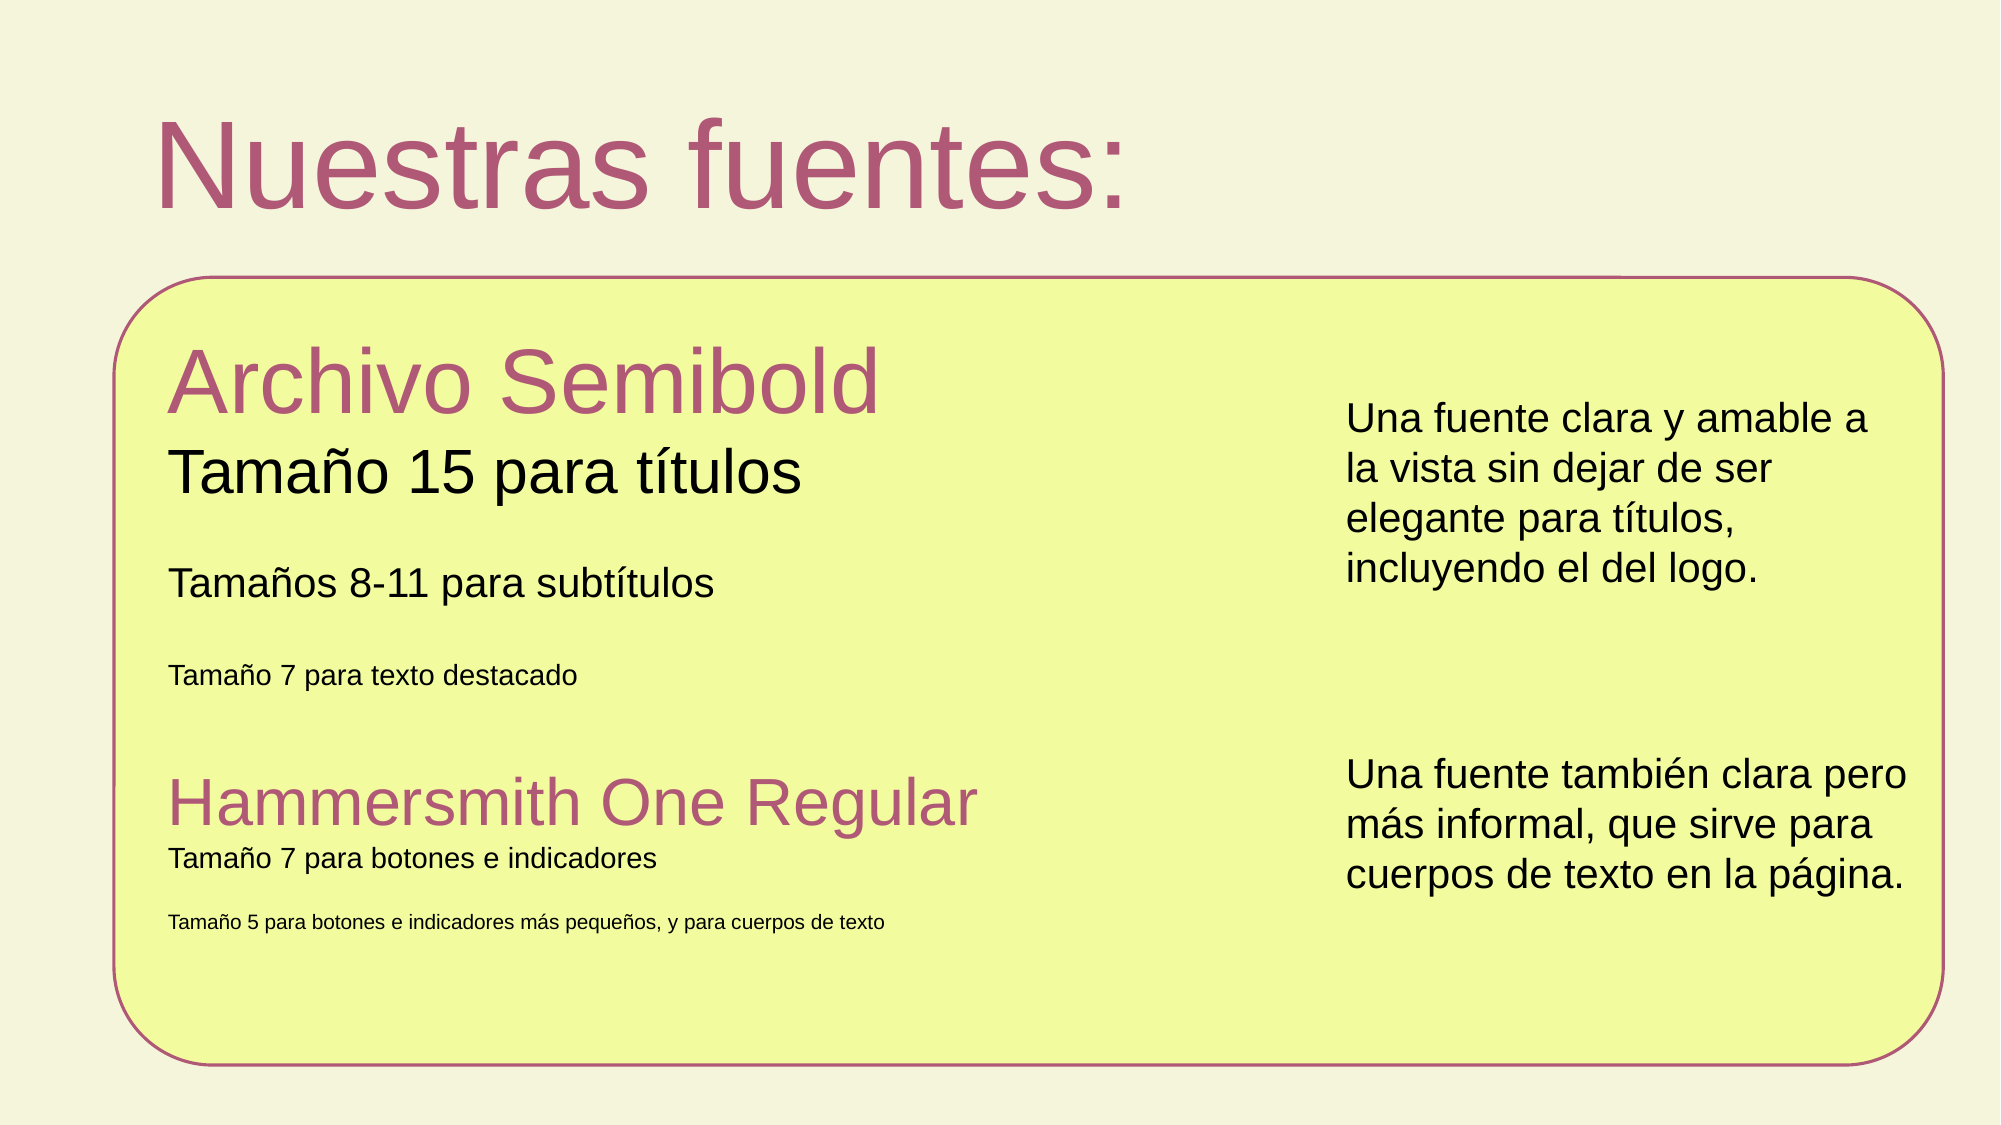

# Nuestras fuentes:

Archivo Semibold
Tamaño 15 para títulos

Tamaños 8-11 para subtítulos

Tamaño 7 para texto destacado

Una fuente clara y amable a la vista sin dejar de ser elegante para títulos, incluyendo el del logo.
Una fuente también clara pero más informal, que sirve para cuerpos de texto en la página.
Hammersmith One Regular
Tamaño 7 para botones e indicadores

Tamaño 5 para botones e indicadores más pequeños, y para cuerpos de texto